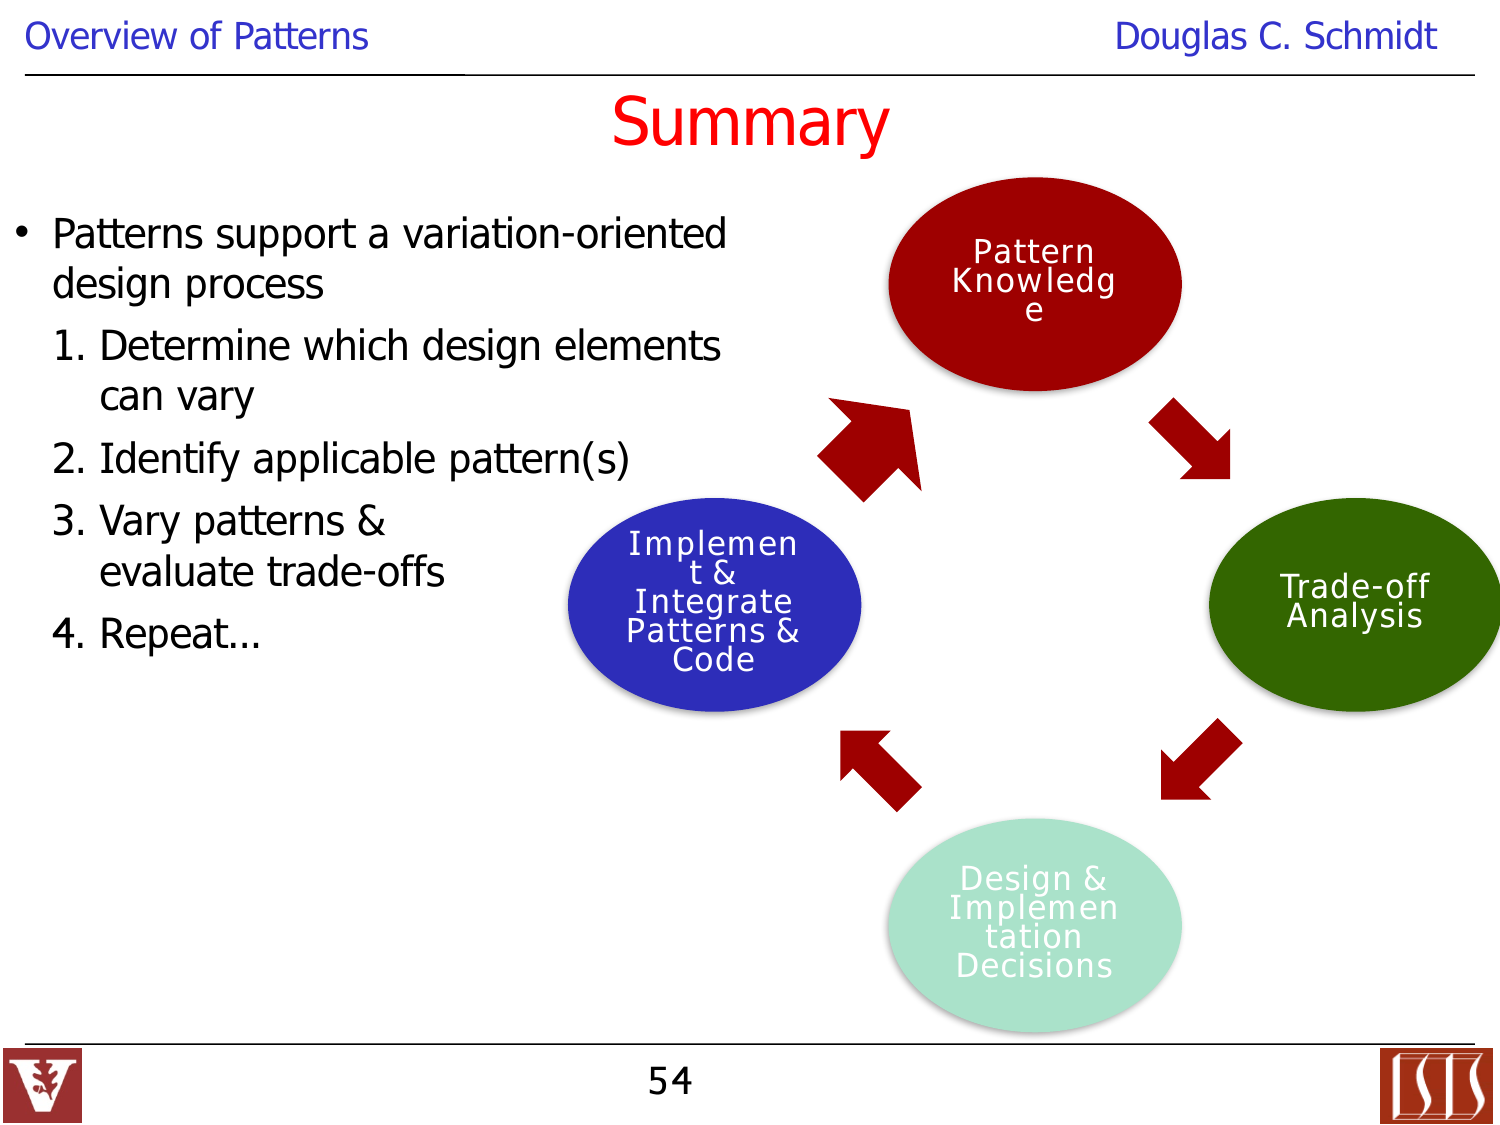

# Summary
Pattern Knowledge
Trade-off Analysis
Design & Implementation Decisions
Patterns support a variation-oriented design process
Determine which design elements
can vary
Identify applicable pattern(s)
Vary patterns &
evaluate trade-offs
Repeat…